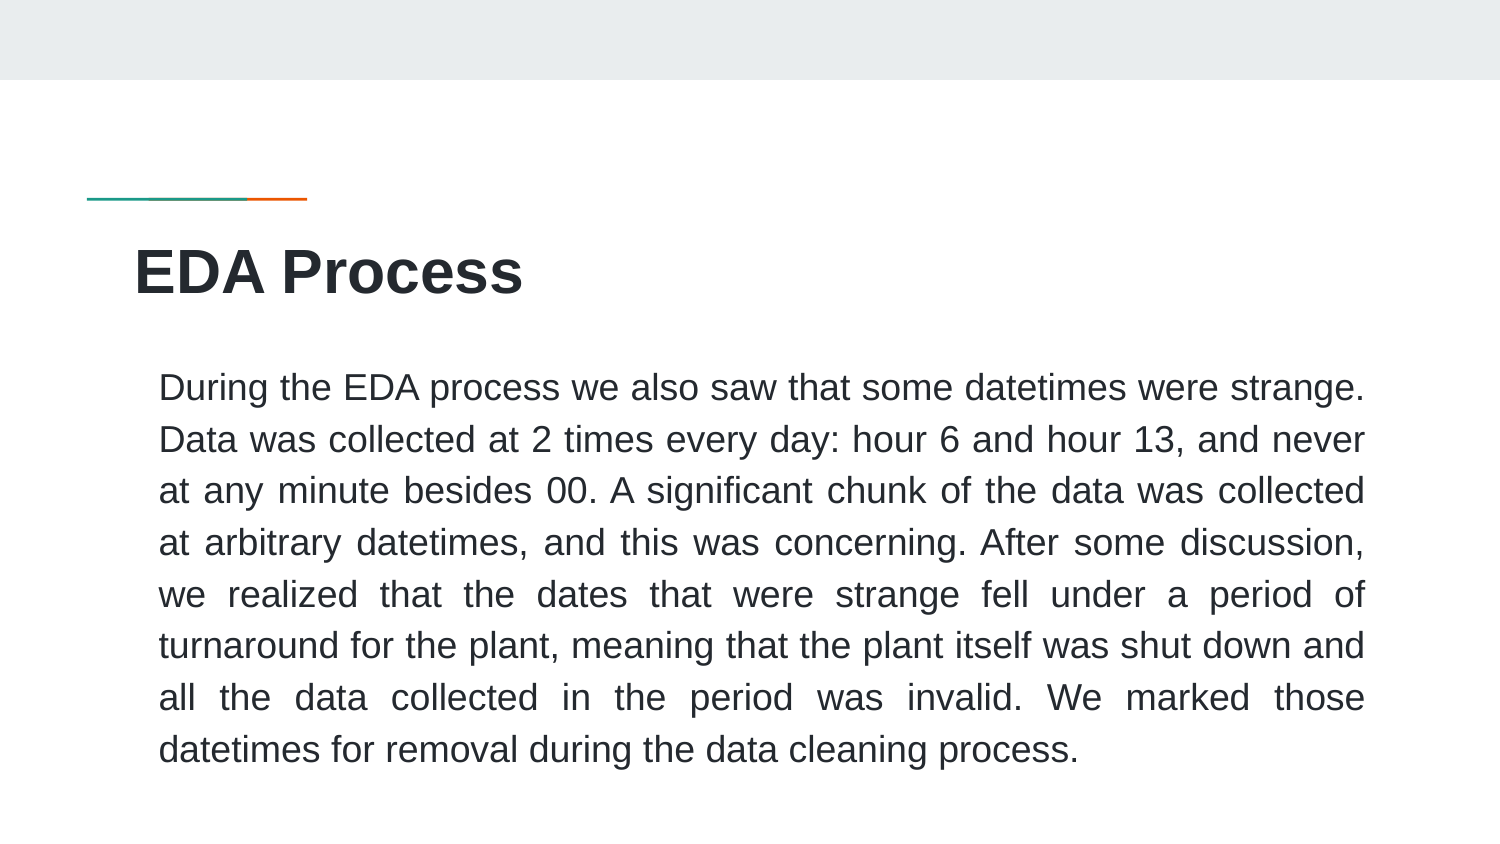

# EDA Process
During the EDA process we also saw that some datetimes were strange. Data was collected at 2 times every day: hour 6 and hour 13, and never at any minute besides 00. A significant chunk of the data was collected at arbitrary datetimes, and this was concerning. After some discussion, we realized that the dates that were strange fell under a period of turnaround for the plant, meaning that the plant itself was shut down and all the data collected in the period was invalid. We marked those datetimes for removal during the data cleaning process.